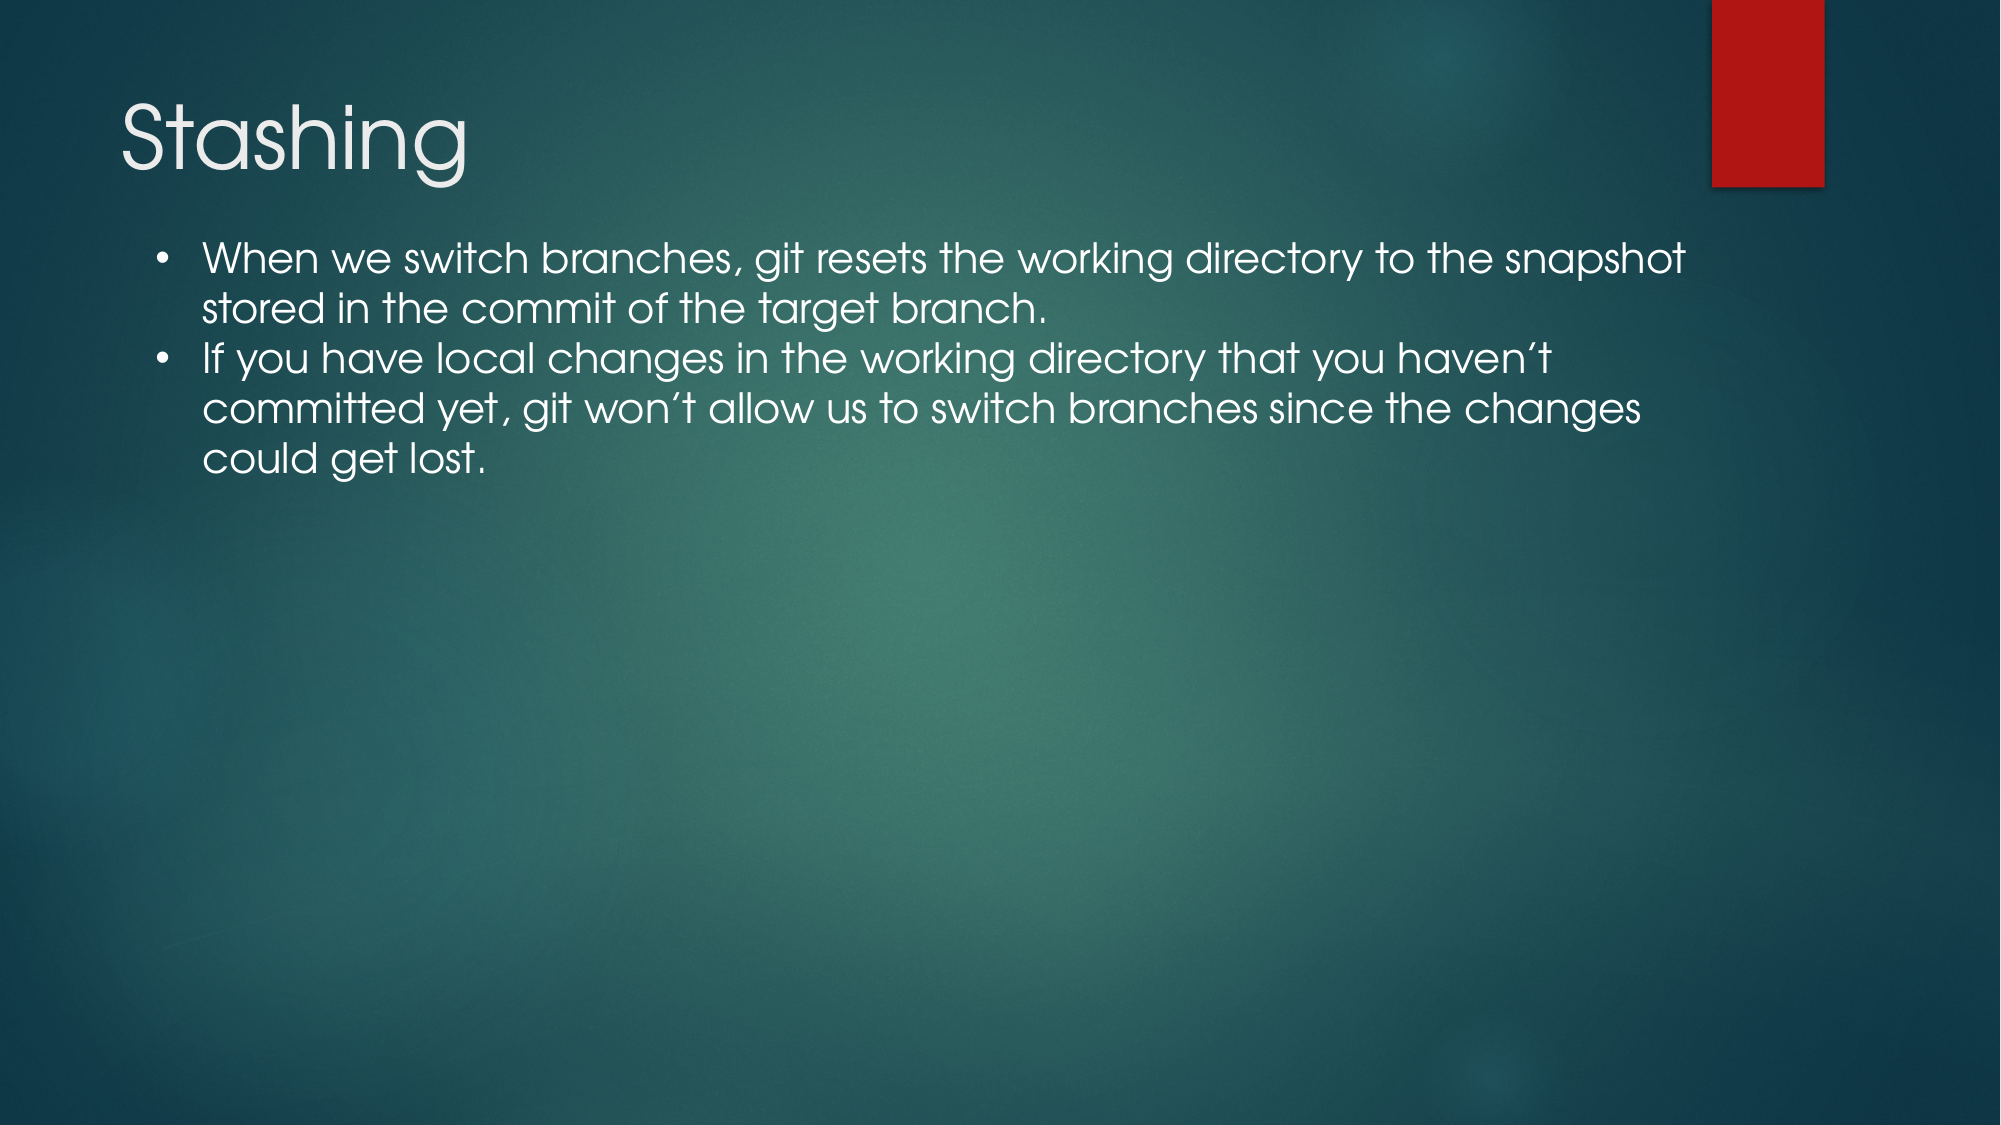

# Stashing
When we switch branches, git resets the working directory to the snapshot stored in the commit of the target branch.
If you have local changes in the working directory that you haven’t committed yet, git won’t allow us to switch branches since the changes could get lost.